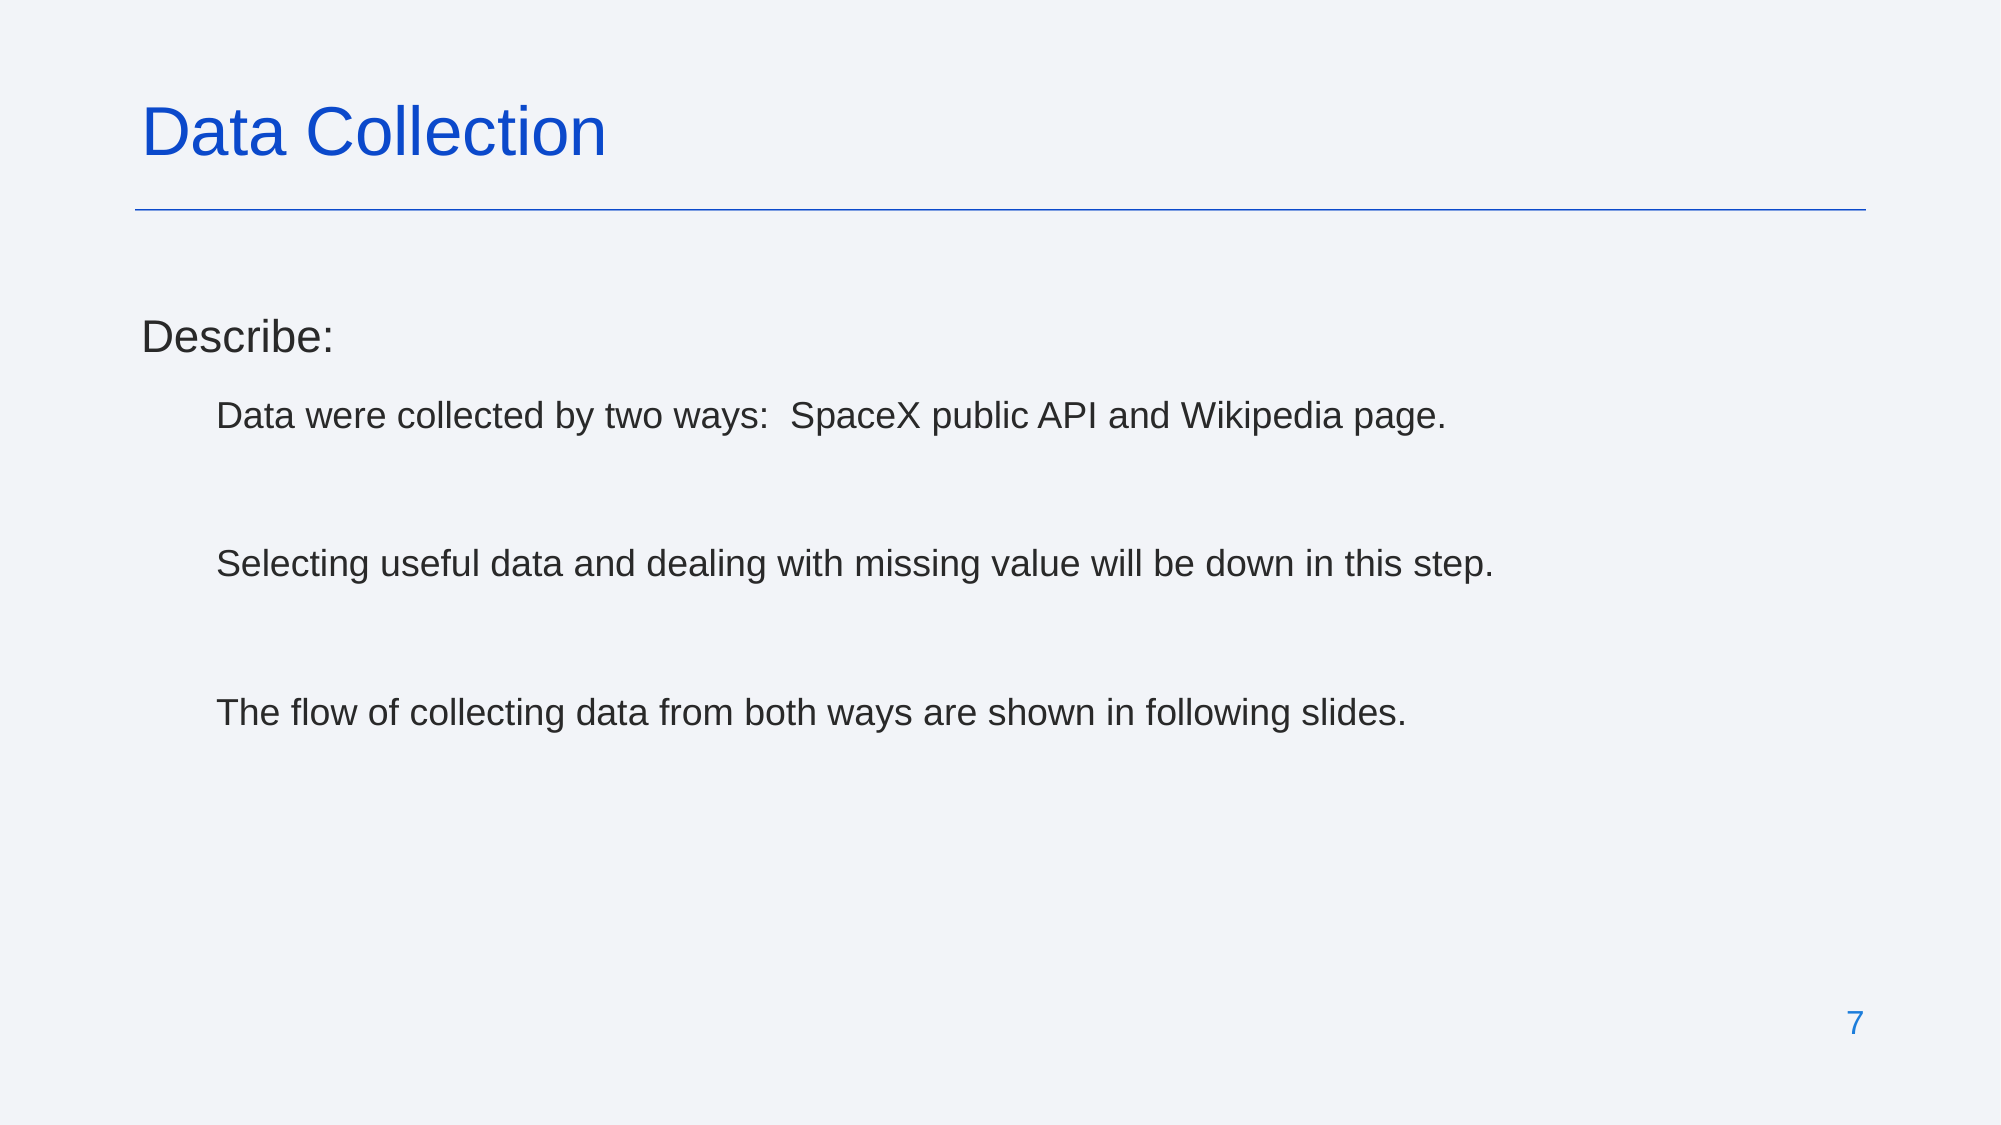

Data Collection
Describe:
Data were collected by two ways:  SpaceX public API and Wikipedia page.

Selecting useful data and dealing with missing value will be down in this step.

The flow of collecting data from both ways are shown in following slides.

7